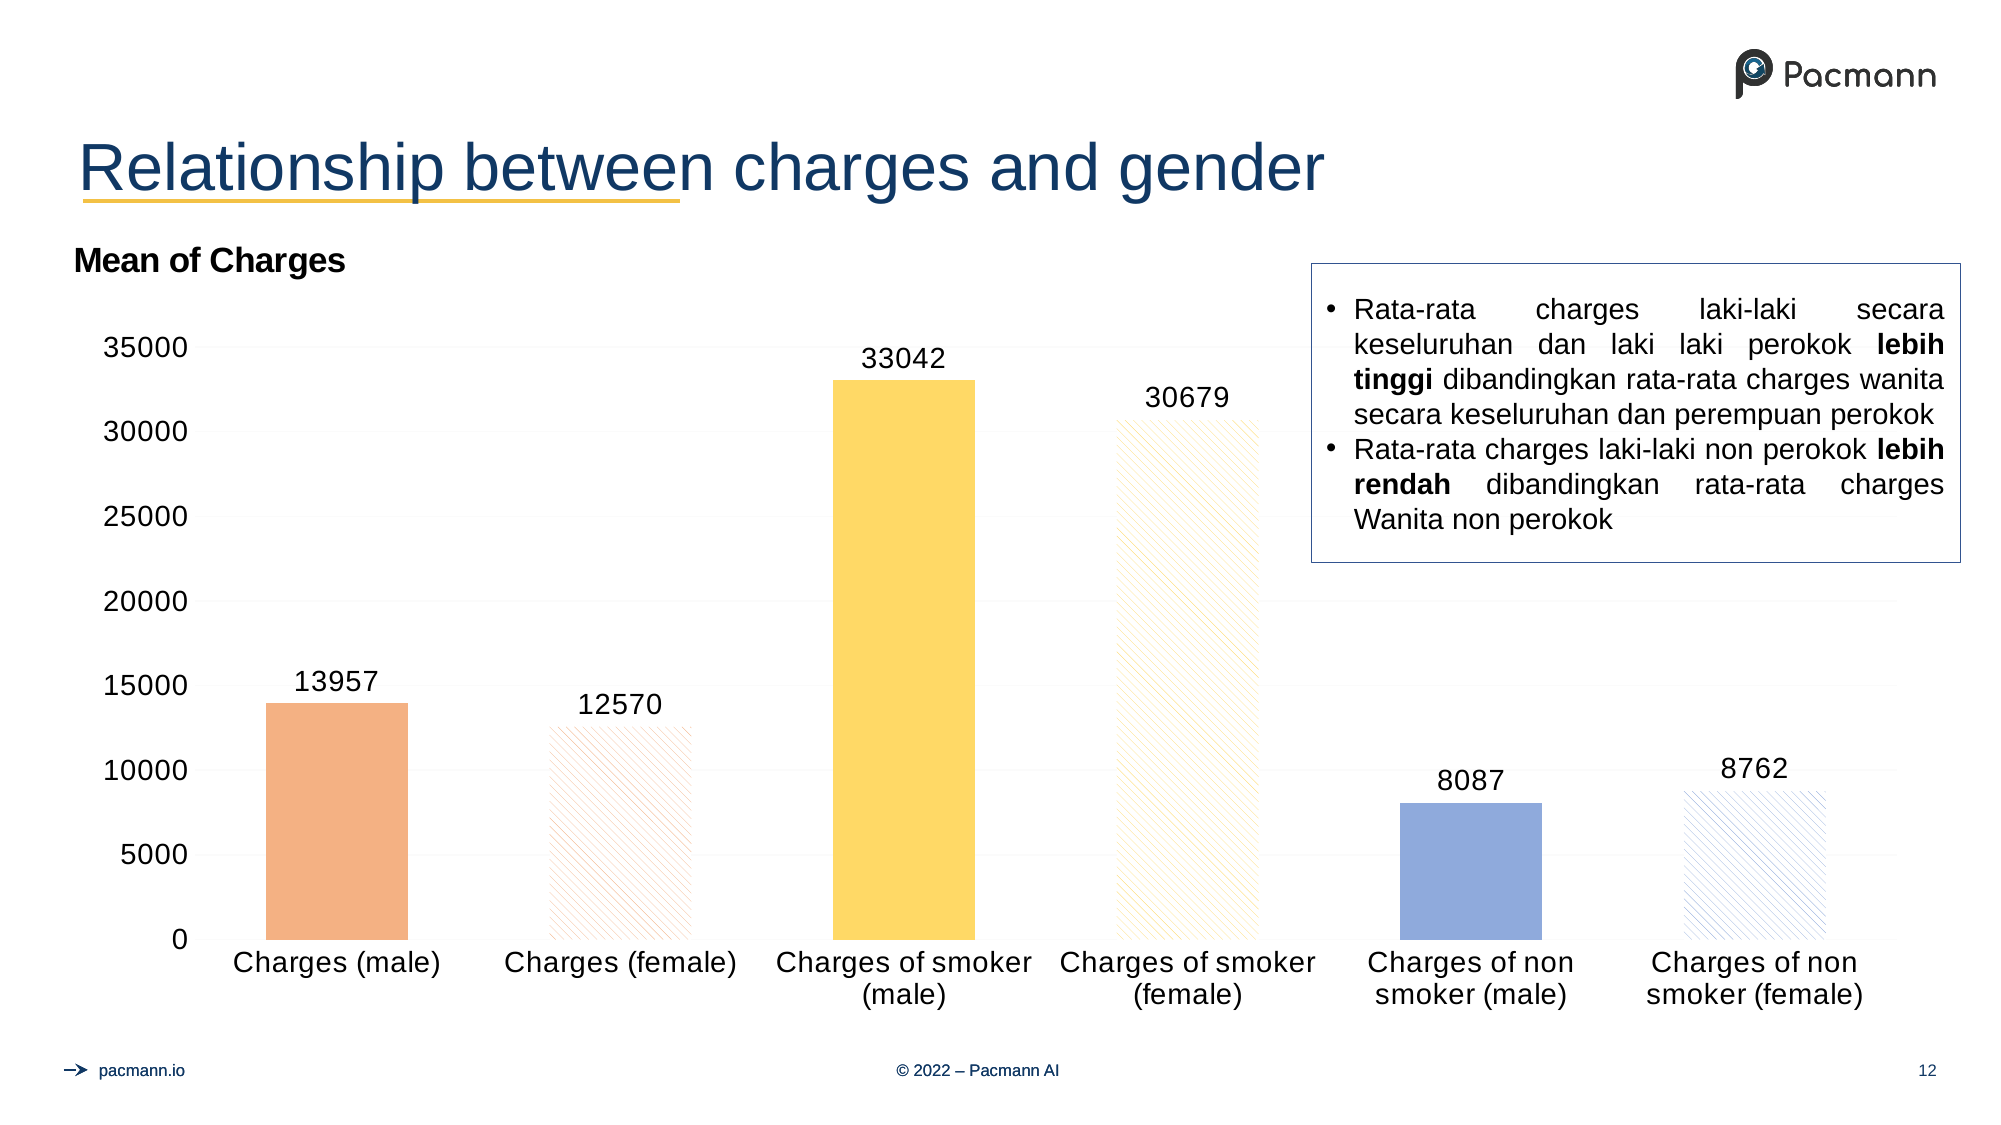

# Relationship between charges and gender

### Chart: Mean of Charges

| Category |  |
|---|---|
| Charges (male) | 13957.0 |
| Charges (female) | 12570.0 |
| Charges of smoker (male) | 33042.0 |
| Charges of smoker (female) | 30679.0 |
| Charges of non smoker (male) | 8087.0 |
| Charges of non smoker (female) | 8762.0 |
Rata-rata charges laki-laki secara keseluruhan dan laki laki perokok lebih tinggi dibandingkan rata-rata charges wanita secara keseluruhan dan perempuan perokok
Rata-rata charges laki-laki non perokok lebih rendah dibandingkan rata-rata charges Wanita non perokok